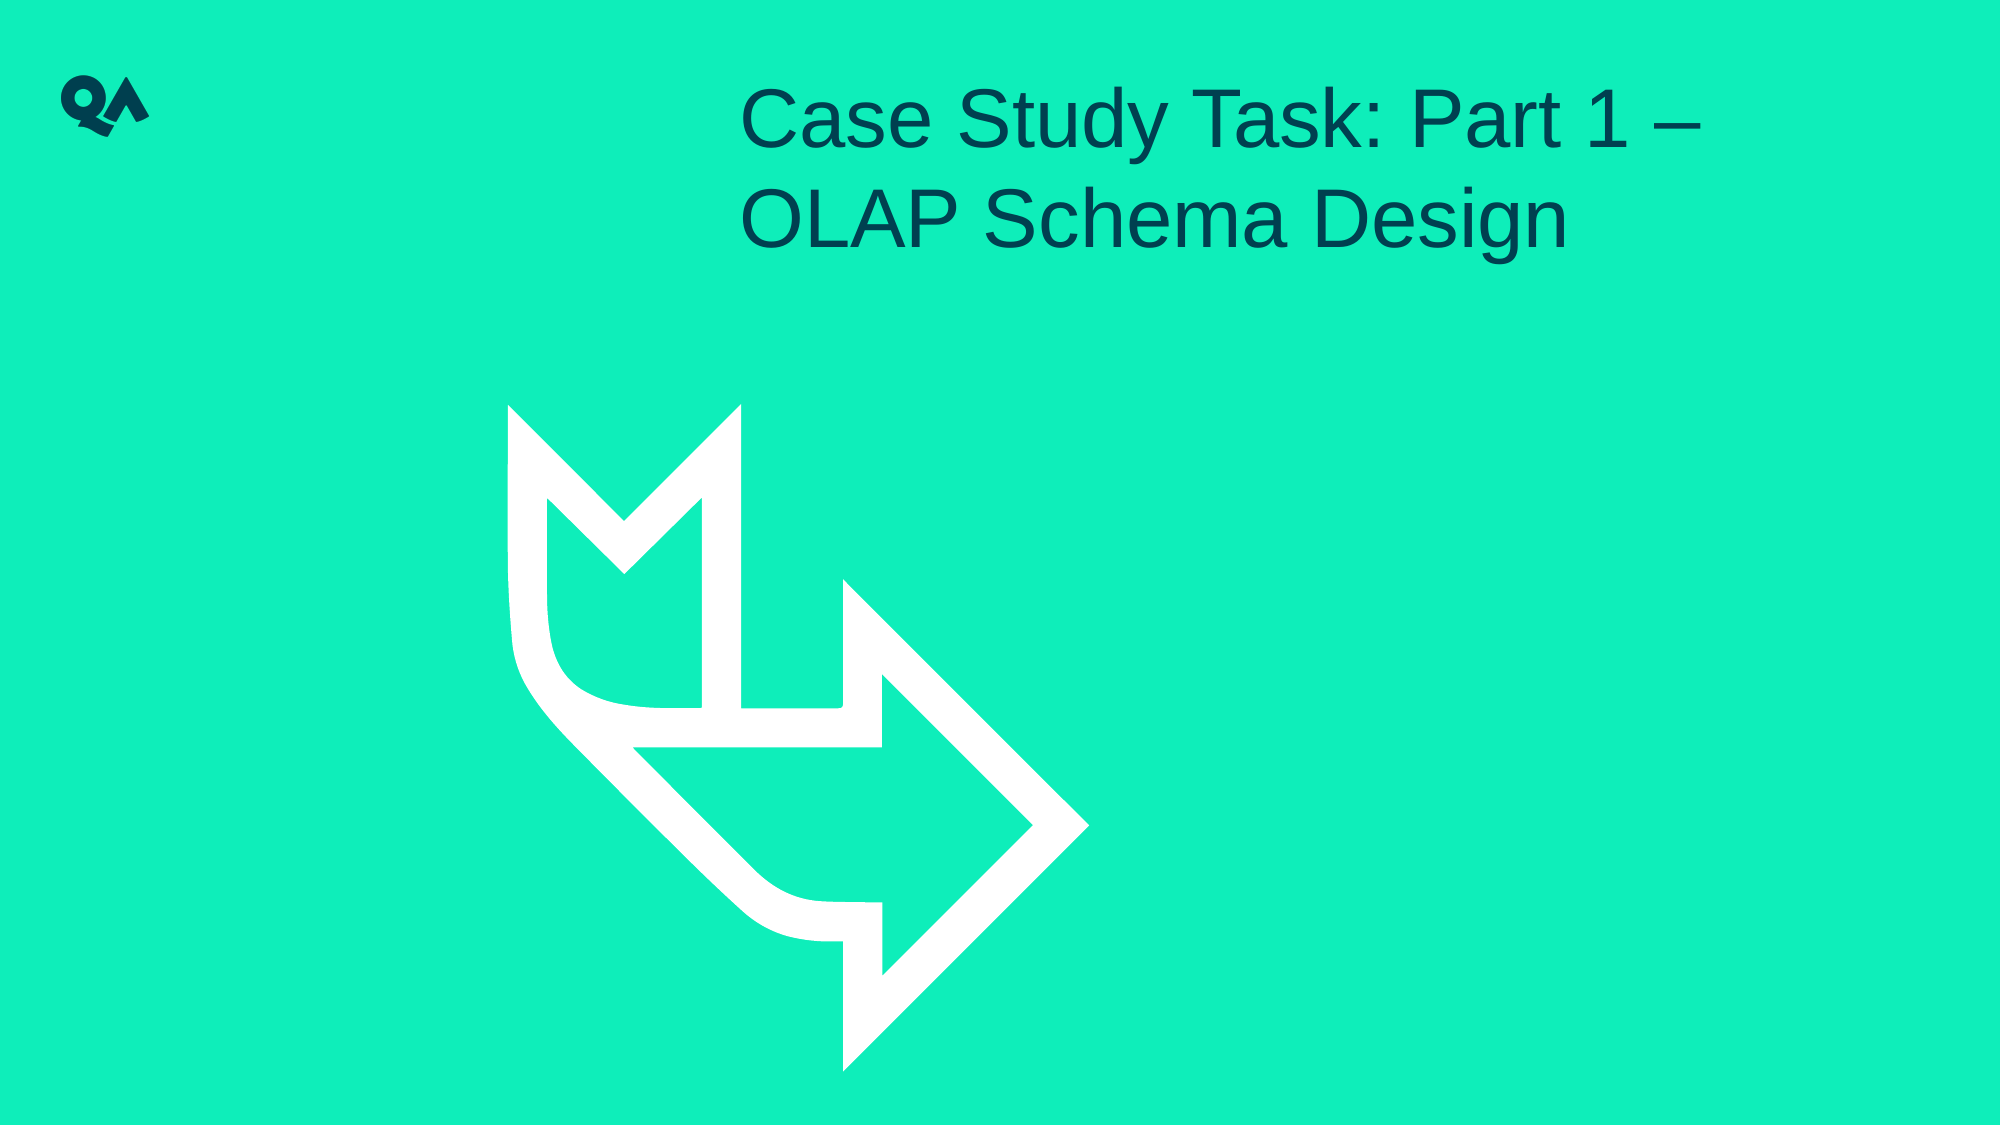

# Case Study Task: Part 1 – OLAP Schema Design